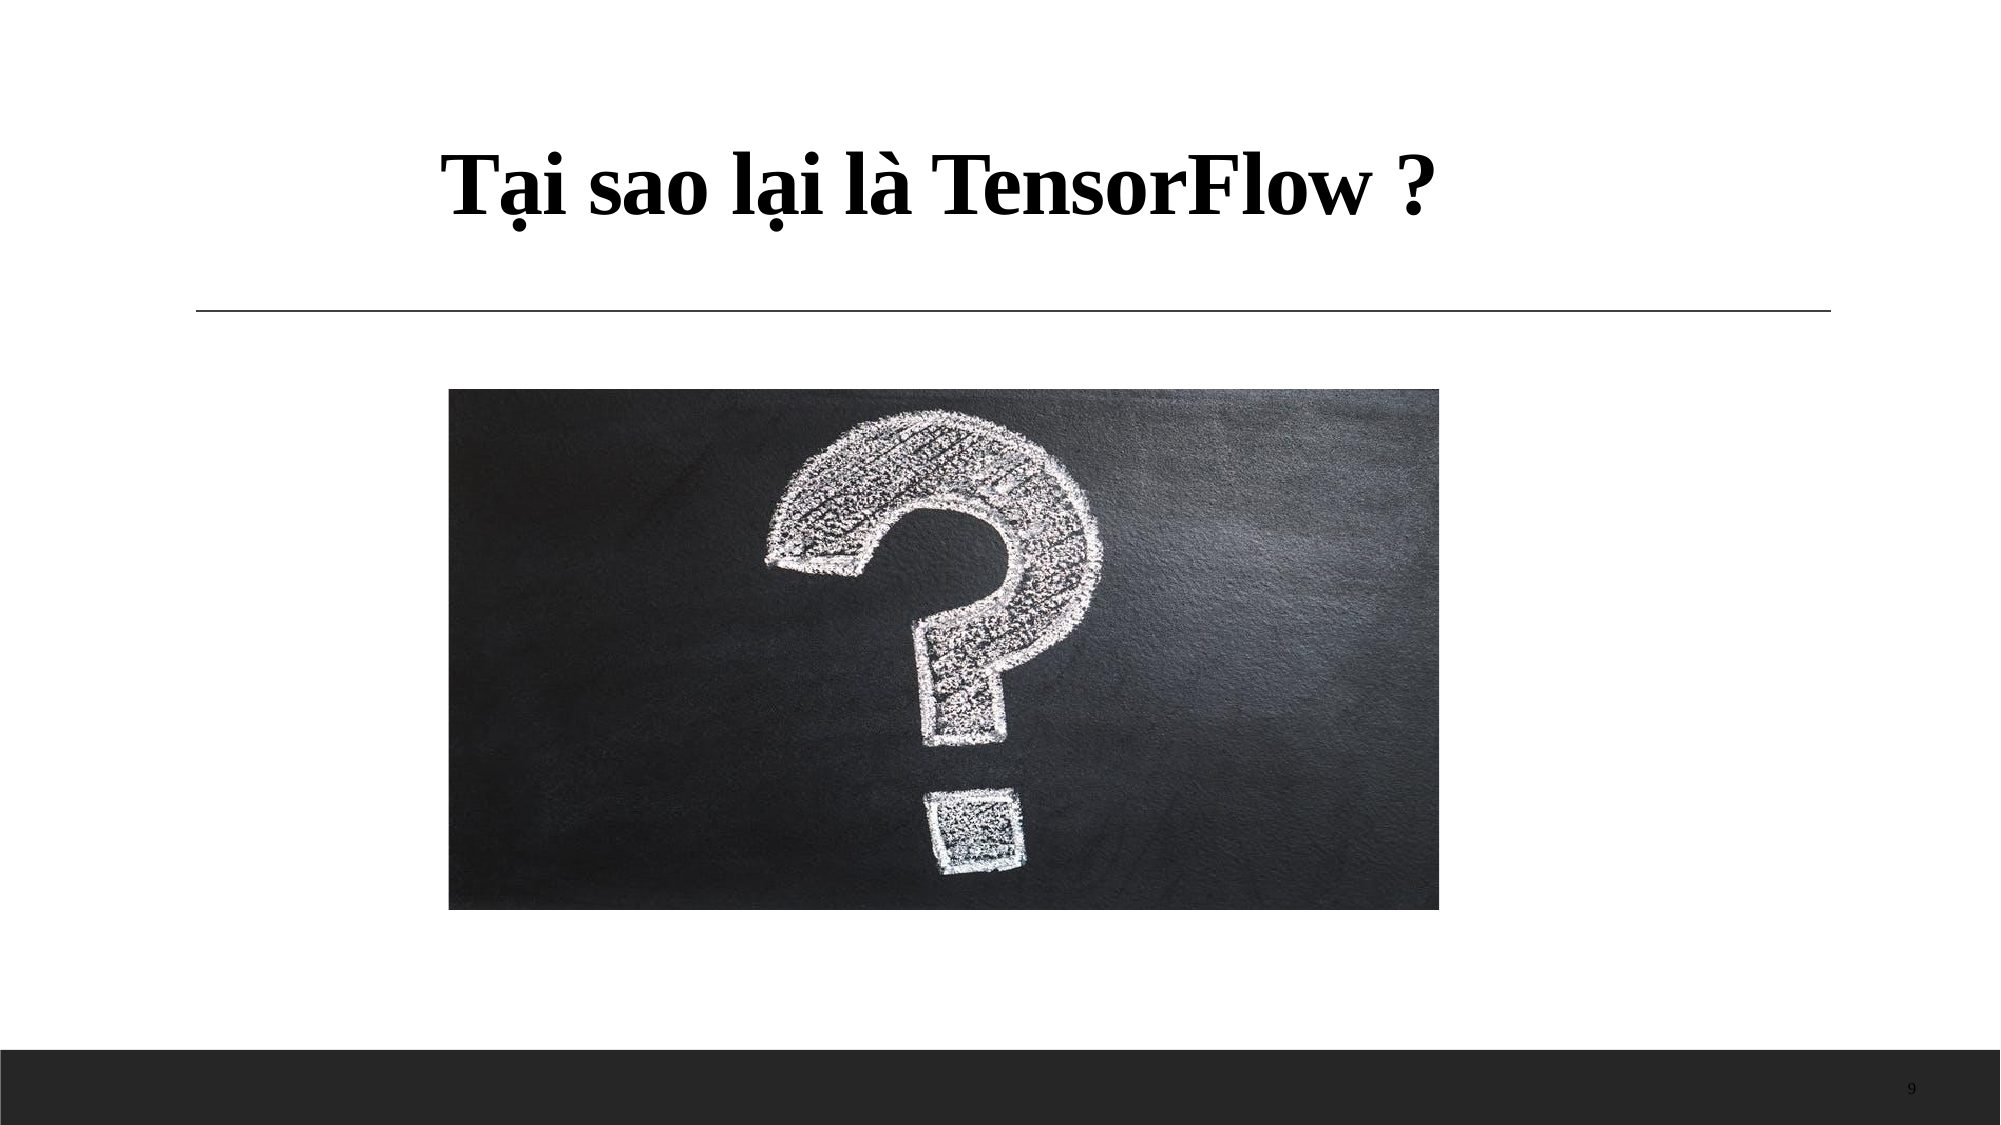

# Tại sao lại là TensorFlow ?

9